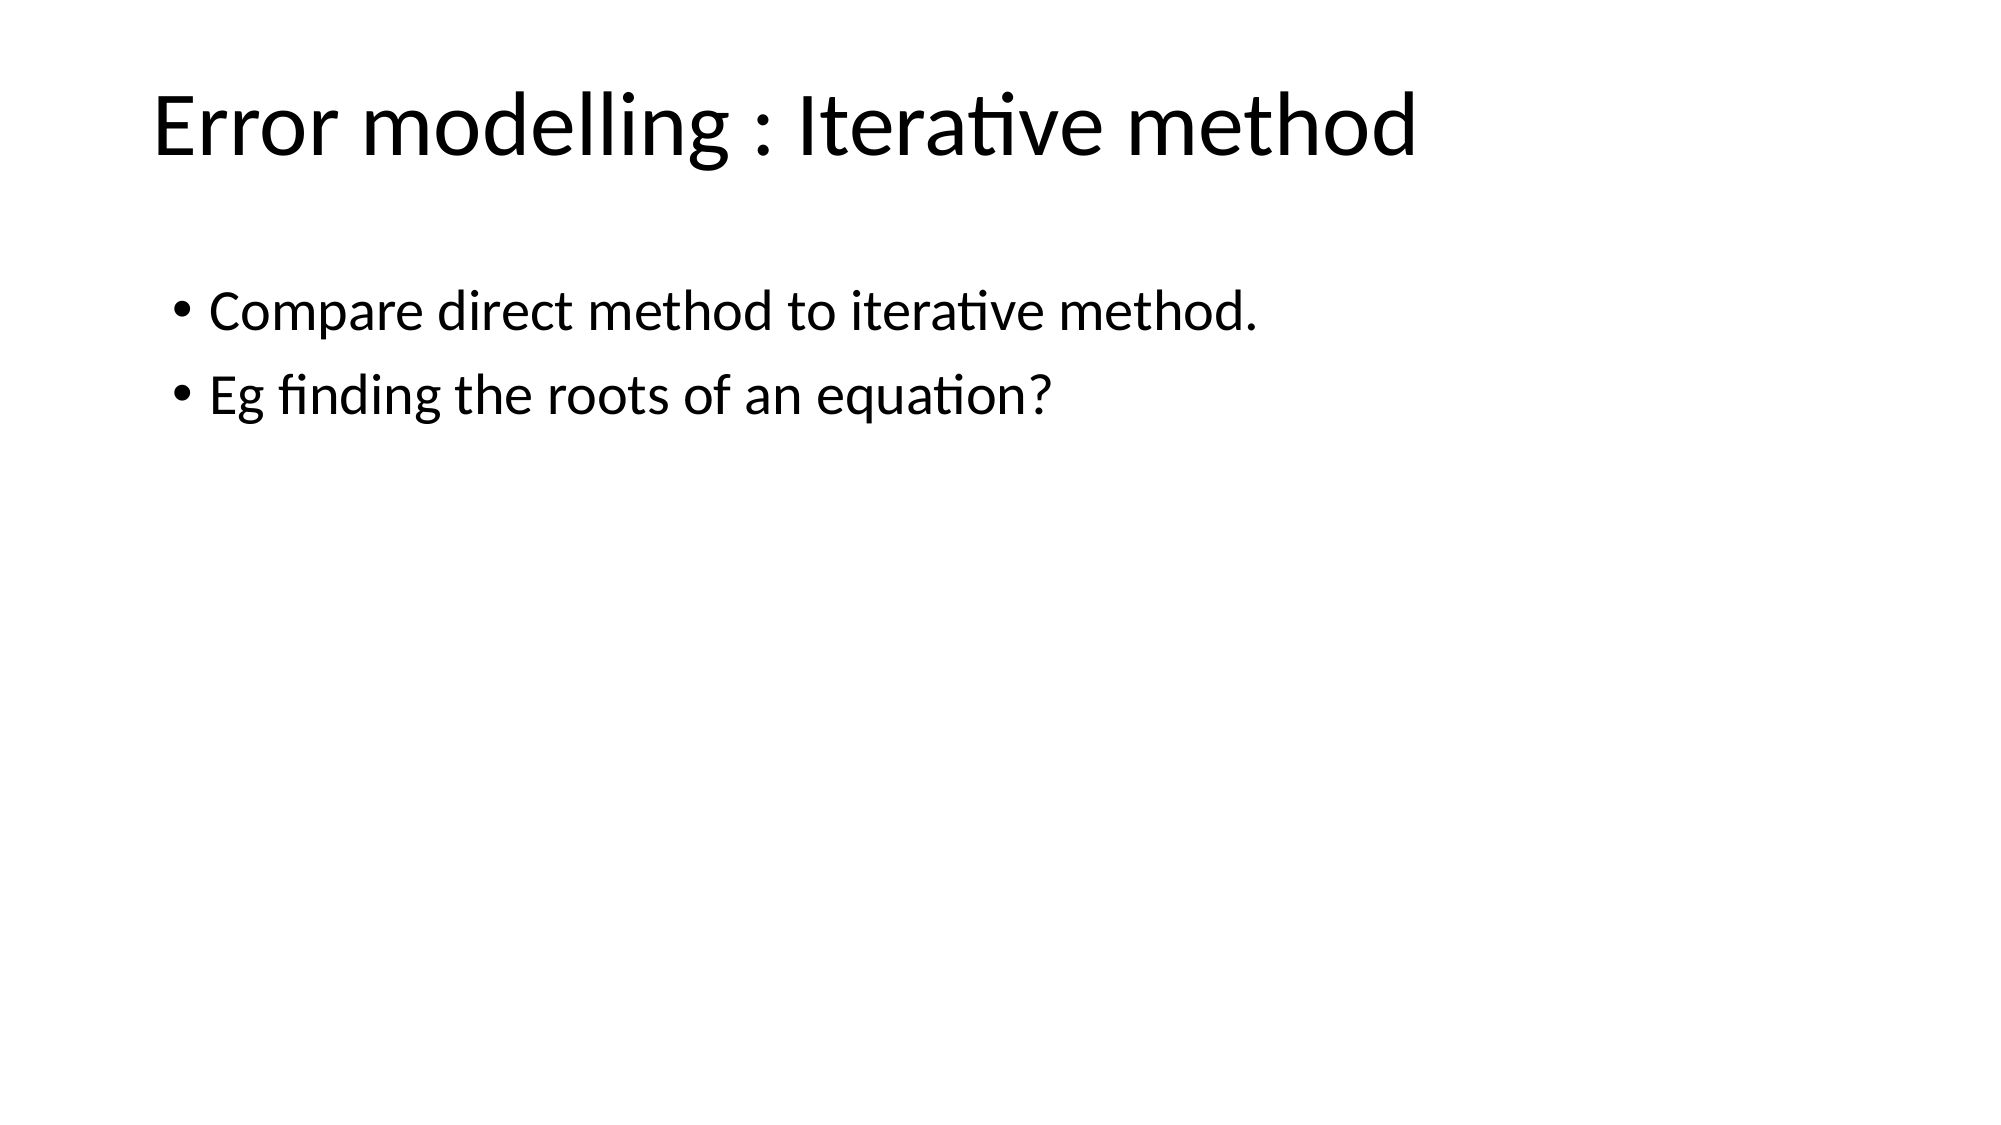

# Error modelling : Iterative method
Compare direct method to iterative method.
Eg finding the roots of an equation?